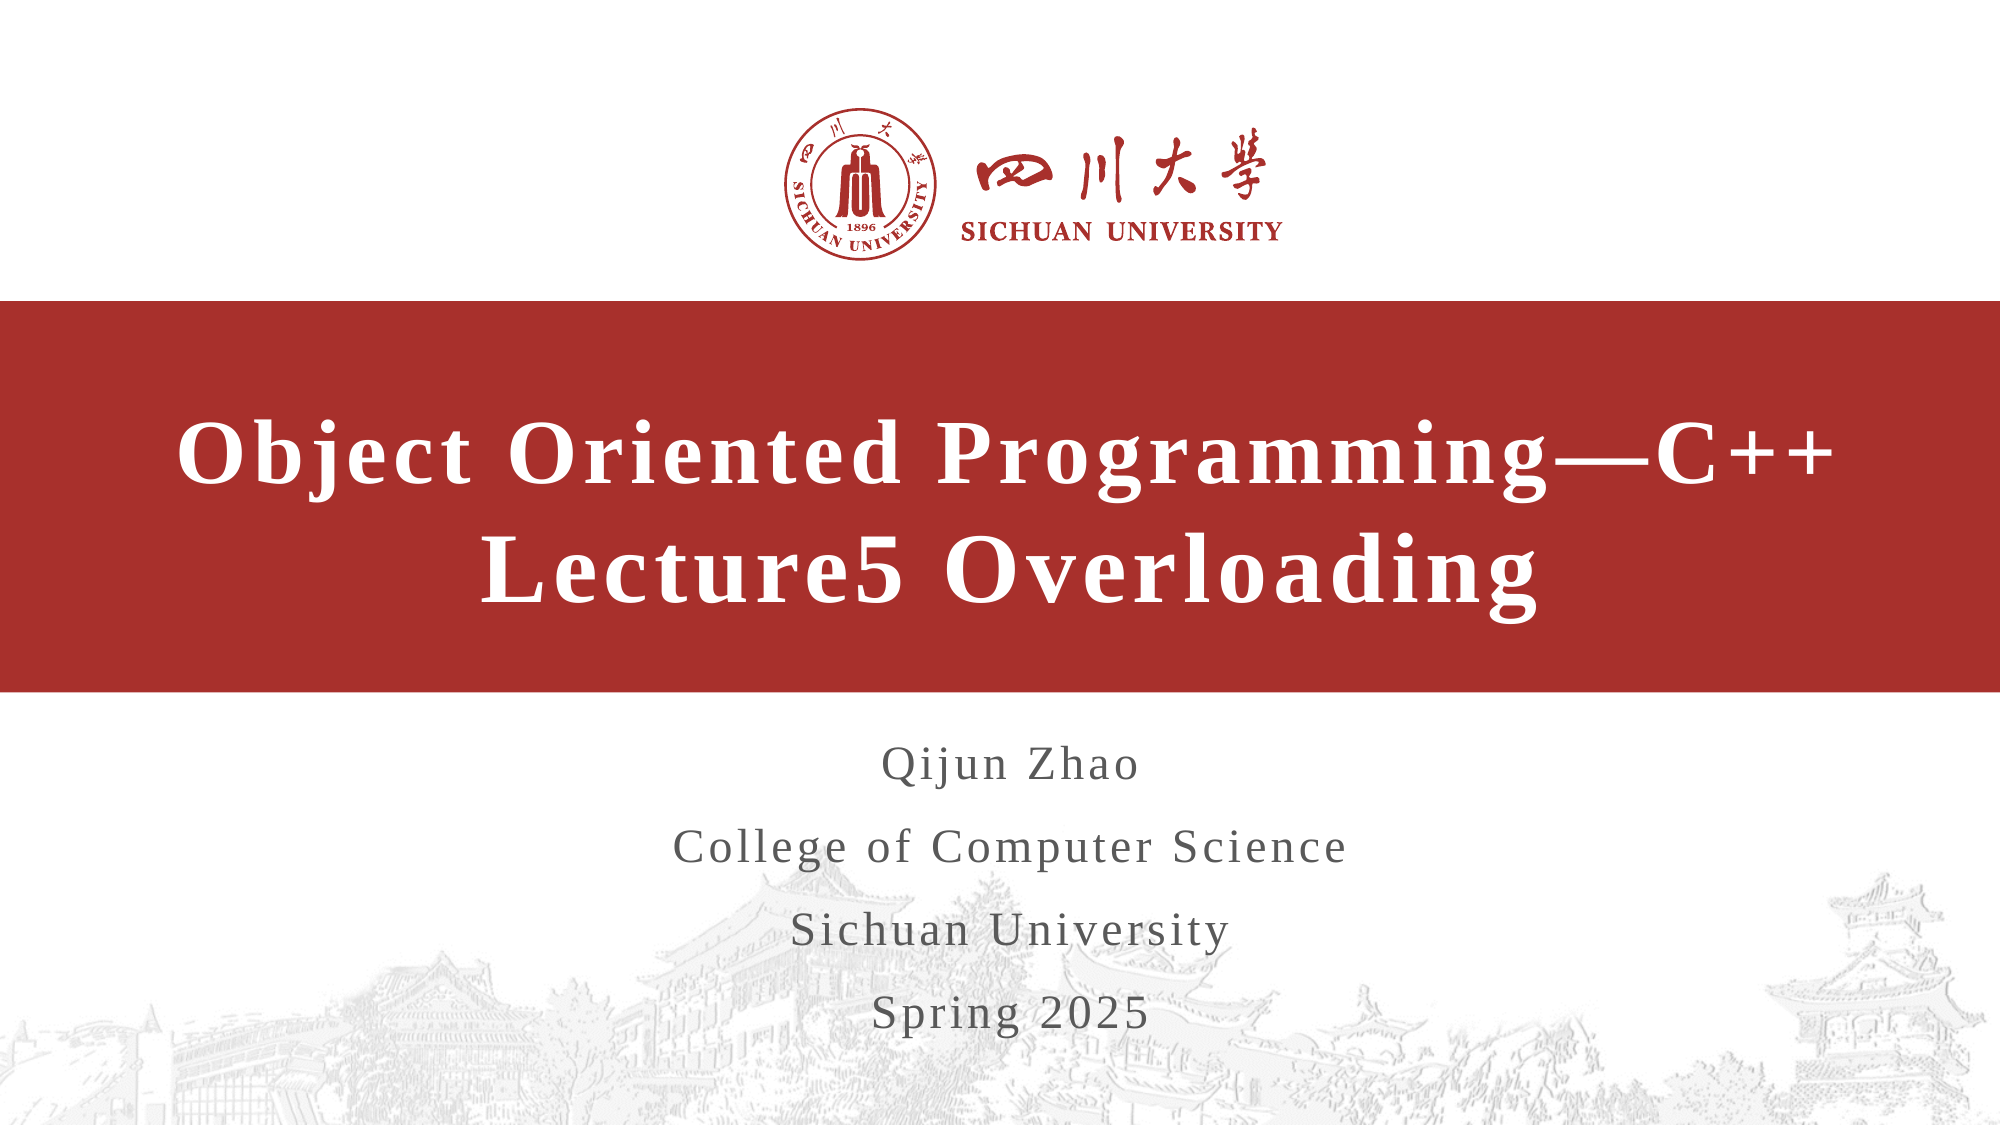

# Object Oriented Programming—C++ Lecture5 Overloading
Qijun Zhao
College of Computer Science
Sichuan University
Spring 2025